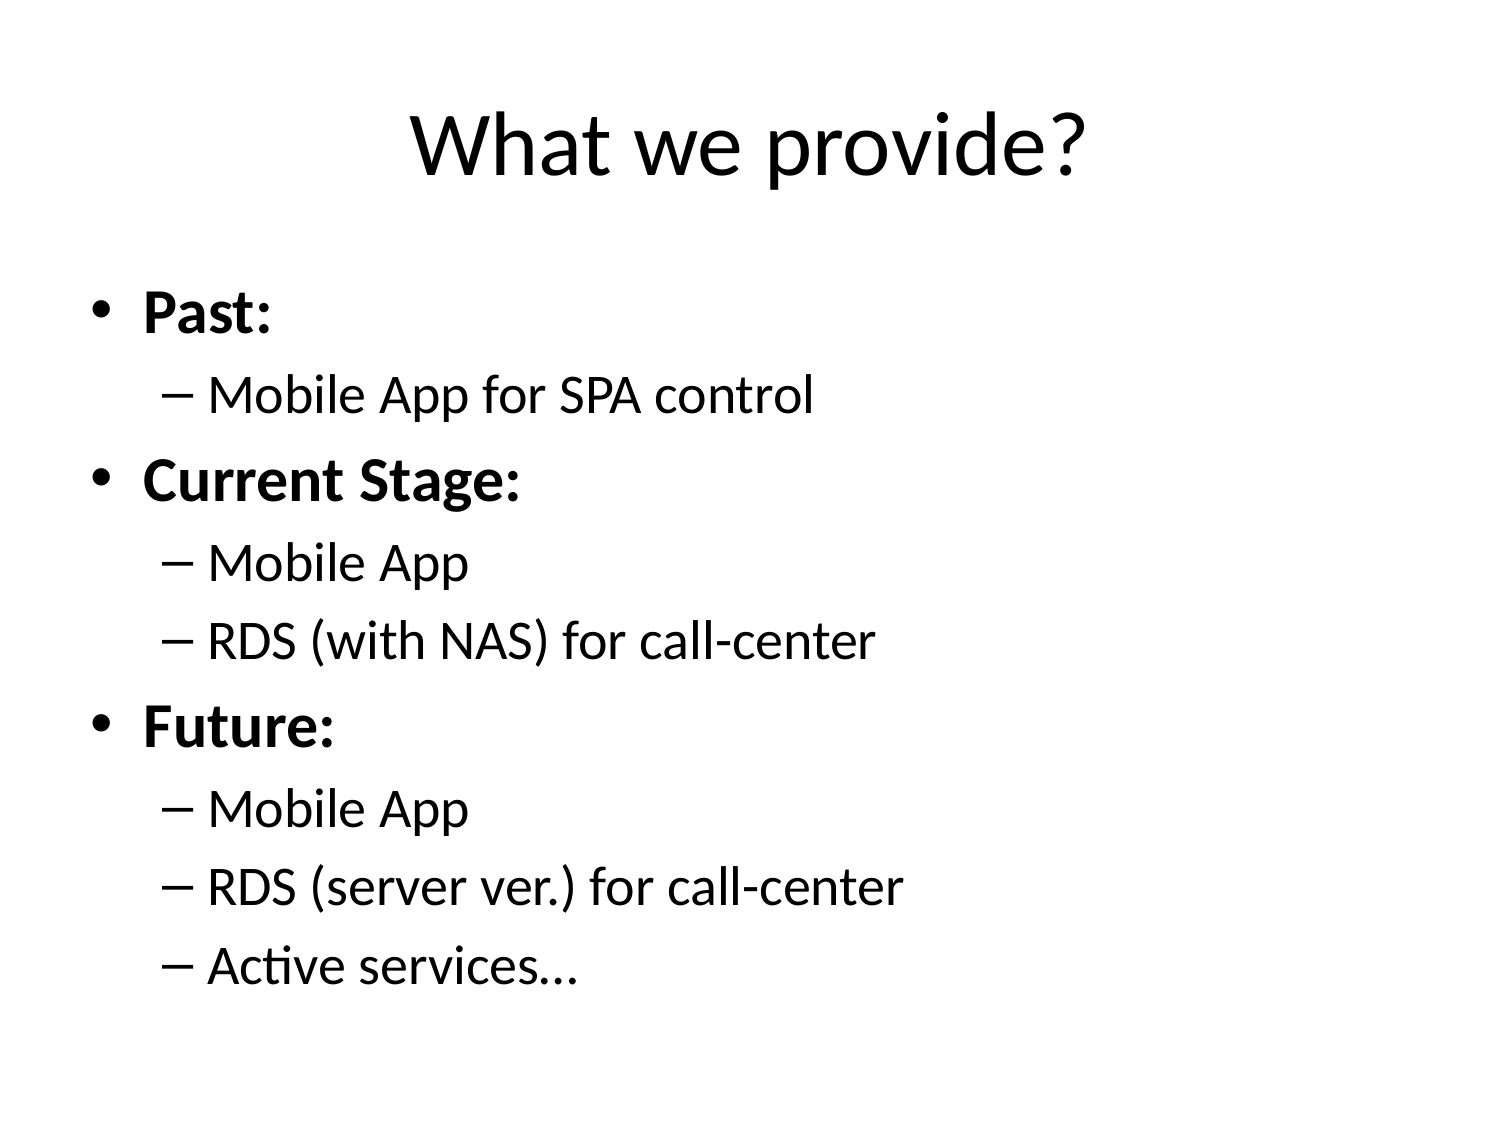

# What we provide?
Past:
Mobile App for SPA control
Current Stage:
Mobile App
RDS (with NAS) for call-center
Future:
Mobile App
RDS (server ver.) for call-center
Active services…